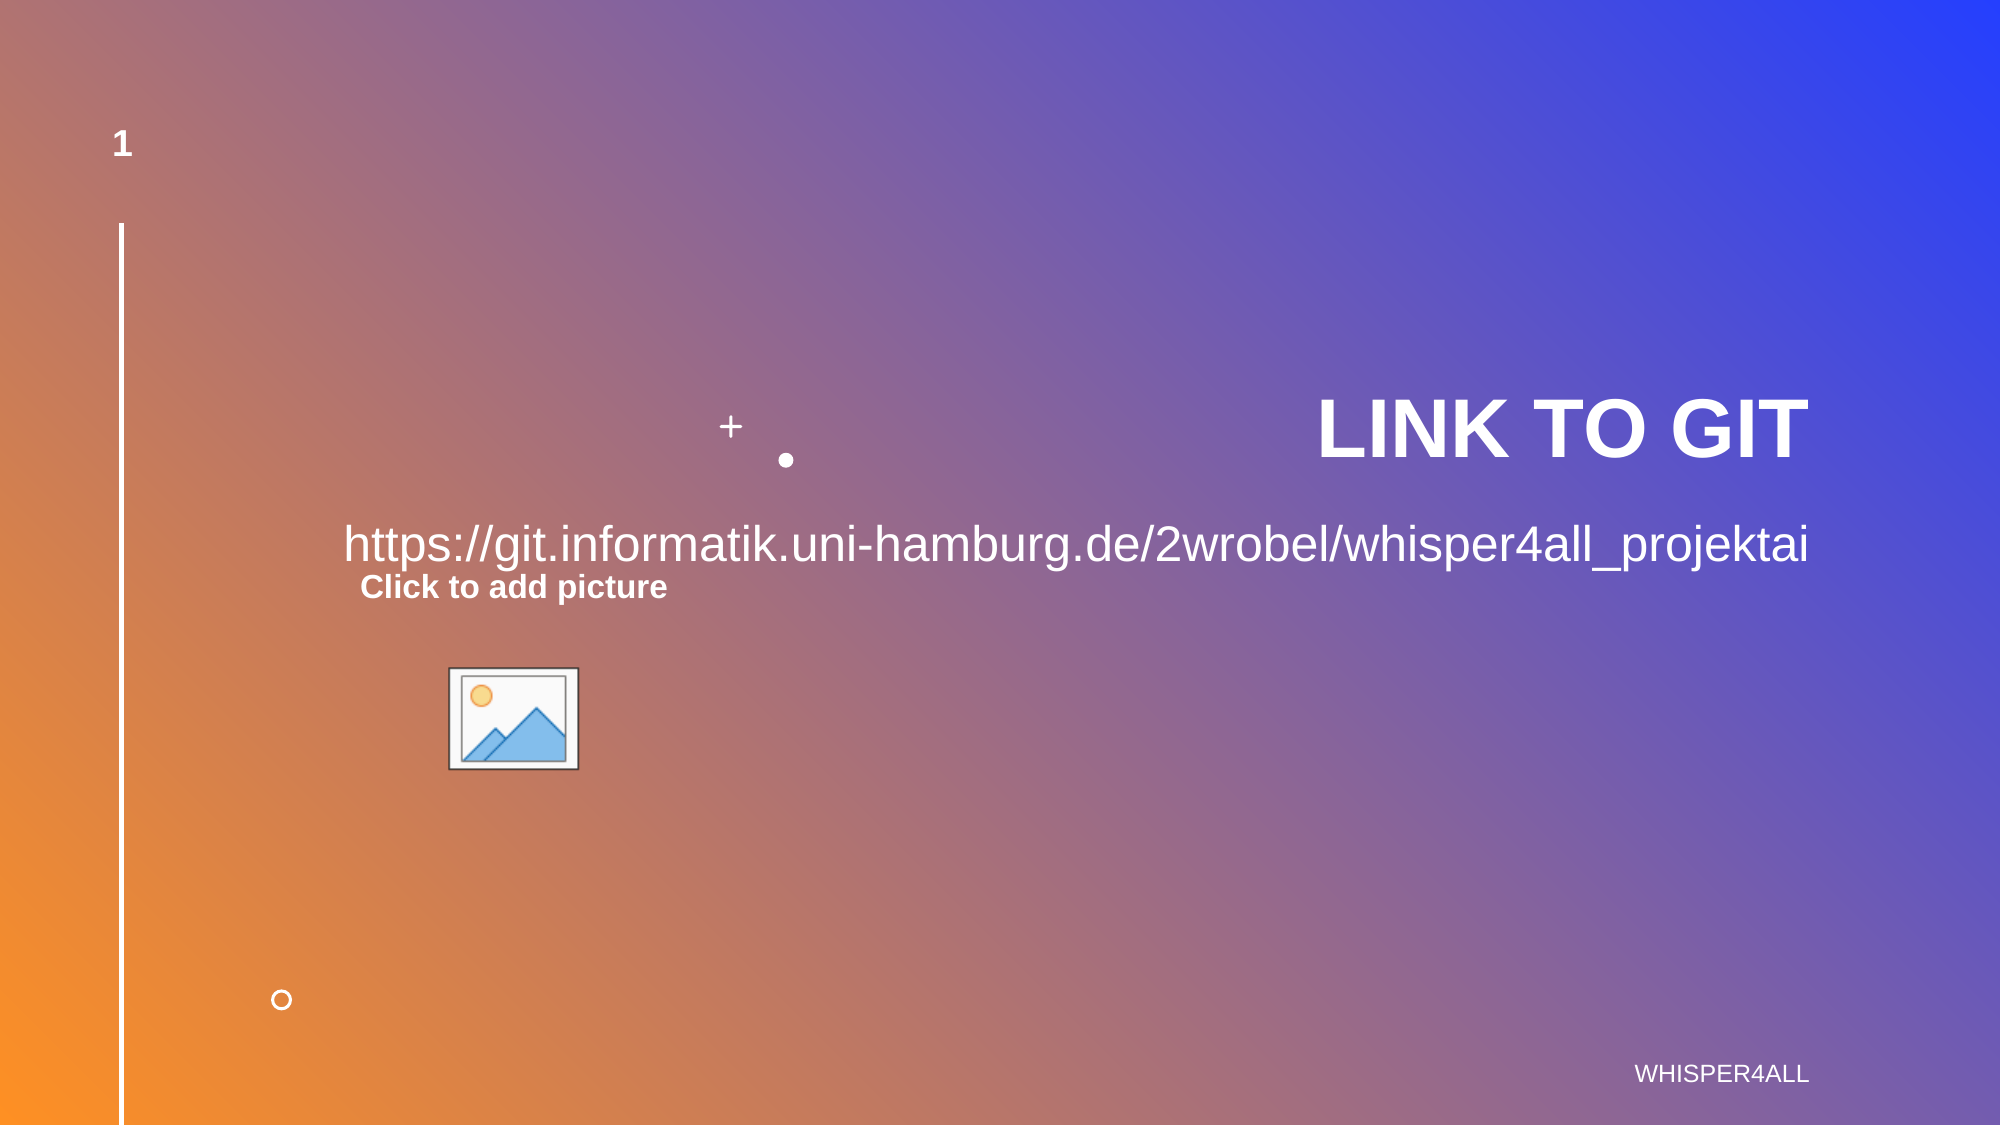

# Link to Git
1

https://git.informatik.uni-hamburg.de/2wrobel/whisper4all_projektai
WHISPER4ALL